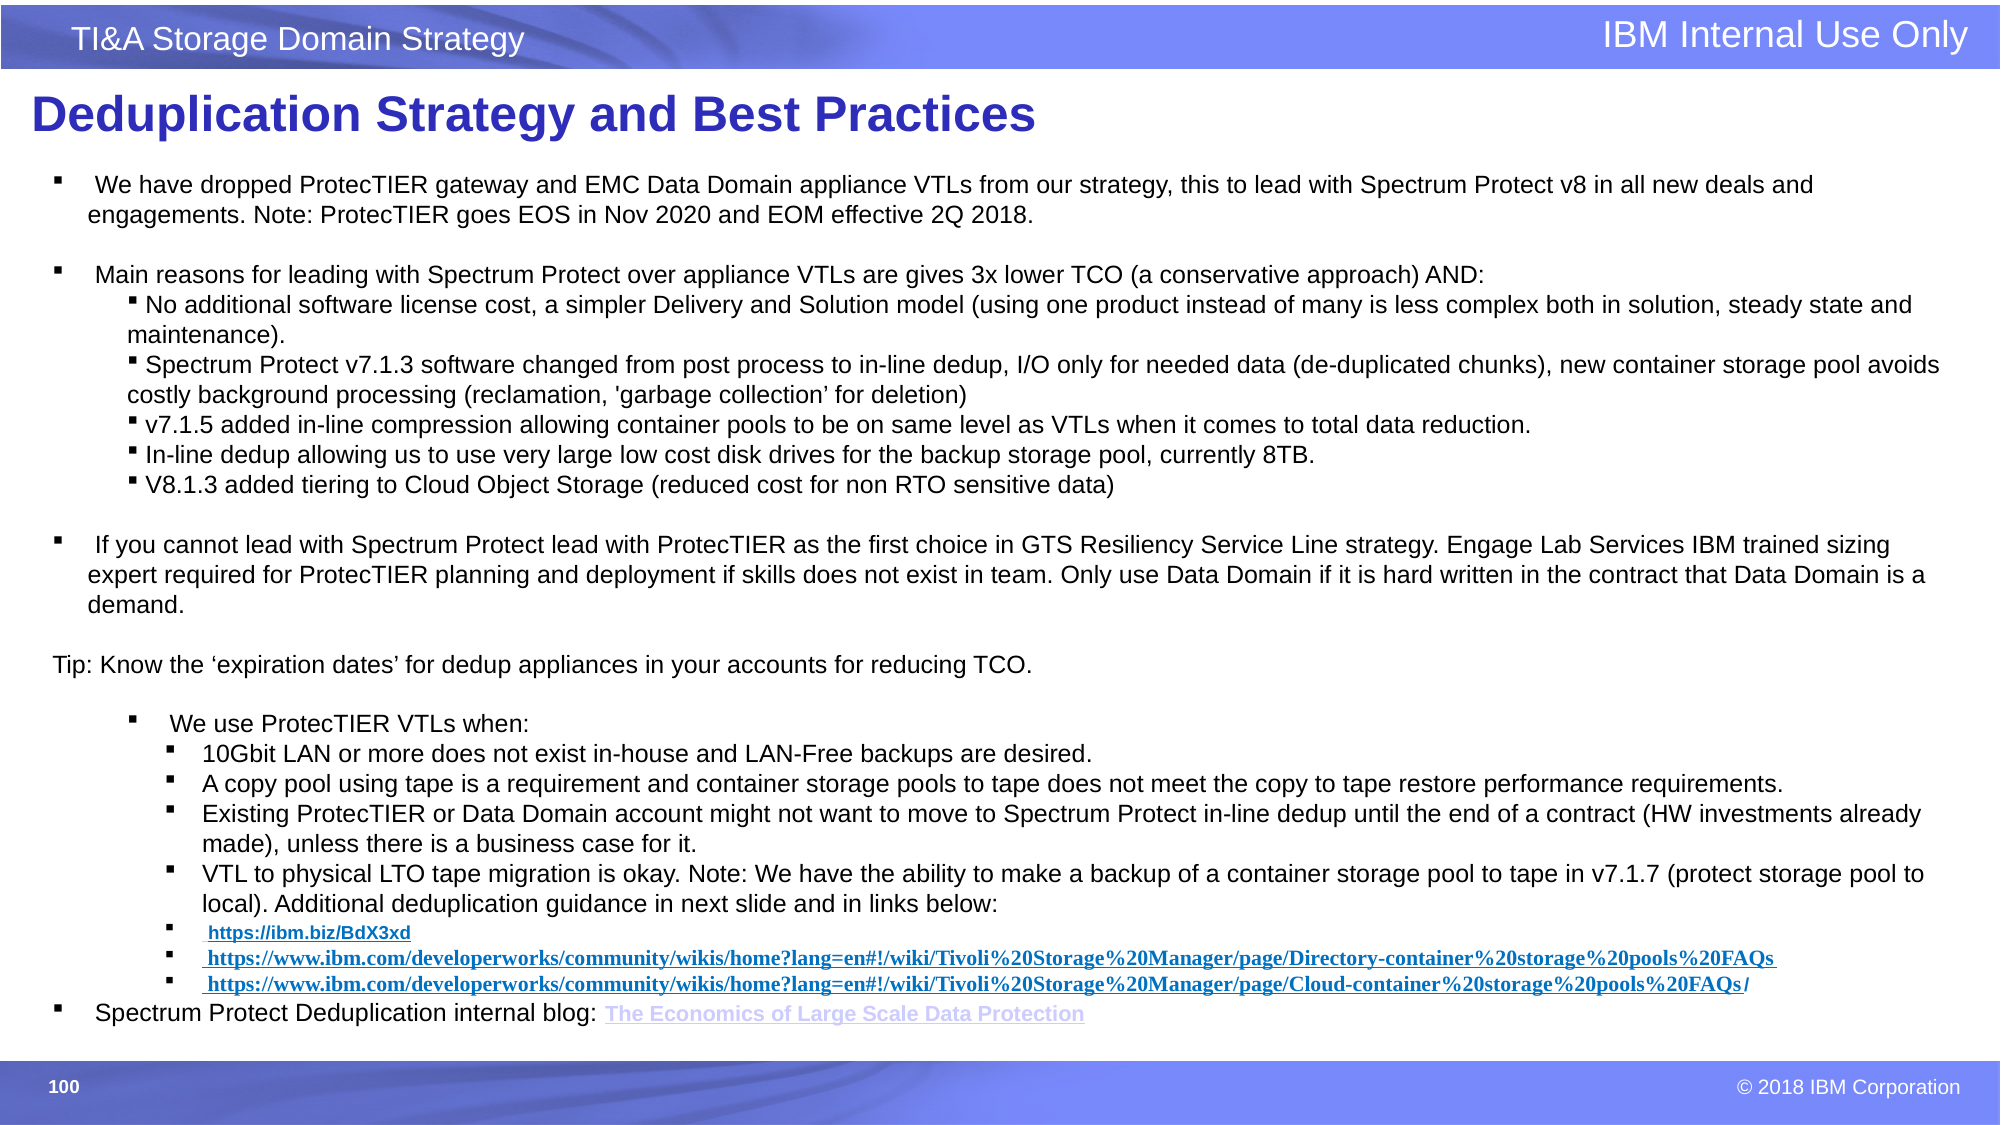

# Deduplication Strategy and Best Practices
 We have dropped ProtecTIER gateway and EMC Data Domain appliance VTLs from our strategy, this to lead with Spectrum Protect v8 in all new deals and engagements. Note: ProtecTIER goes EOS in Nov 2020 and EOM effective 2Q 2018.

 Main reasons for leading with Spectrum Protect over appliance VTLs are gives 3x lower TCO (a conservative approach) AND:
 No additional software license cost, a simpler Delivery and Solution model (using one product instead of many is less complex both in solution, steady state and maintenance).
 Spectrum Protect v7.1.3 software changed from post process to in-line dedup, I/O only for needed data (de-duplicated chunks), new container storage pool avoids costly background processing (reclamation, 'garbage collection’ for deletion)
 v7.1.5 added in-line compression allowing container pools to be on same level as VTLs when it comes to total data reduction.
 In-line dedup allowing us to use very large low cost disk drives for the backup storage pool, currently 8TB.
 V8.1.3 added tiering to Cloud Object Storage (reduced cost for non RTO sensitive data)

 If you cannot lead with Spectrum Protect lead with ProtecTIER as the first choice in GTS Resiliency Service Line strategy. Engage Lab Services IBM trained sizing expert required for ProtecTIER planning and deployment if skills does not exist in team. Only use Data Domain if it is hard written in the contract that Data Domain is a demand.

Tip: Know the ‘expiration dates’ for dedup appliances in your accounts for reducing TCO.

 We use ProtecTIER VTLs when:
10Gbit LAN or more does not exist in-house and LAN-Free backups are desired.
A copy pool using tape is a requirement and container storage pools to tape does not meet the copy to tape restore performance requirements.
Existing ProtecTIER or Data Domain account might not want to move to Spectrum Protect in-line dedup until the end of a contract (HW investments already made), unless there is a business case for it.
VTL to physical LTO tape migration is okay. Note: We have the ability to make a backup of a container storage pool to tape in v7.1.7 (protect storage pool to local). Additional deduplication guidance in next slide and in links below:
 https://ibm.biz/BdX3xd
 https://www.ibm.com/developerworks/community/wikis/home?lang=en#!/wiki/Tivoli%20Storage%20Manager/page/Directory-container%20storage%20pools%20FAQs
 https://www.ibm.com/developerworks/community/wikis/home?lang=en#!/wiki/Tivoli%20Storage%20Manager/page/Cloud-container%20storage%20pools%20FAQs/
 Spectrum Protect Deduplication internal blog: The Economics of Large Scale Data Protection